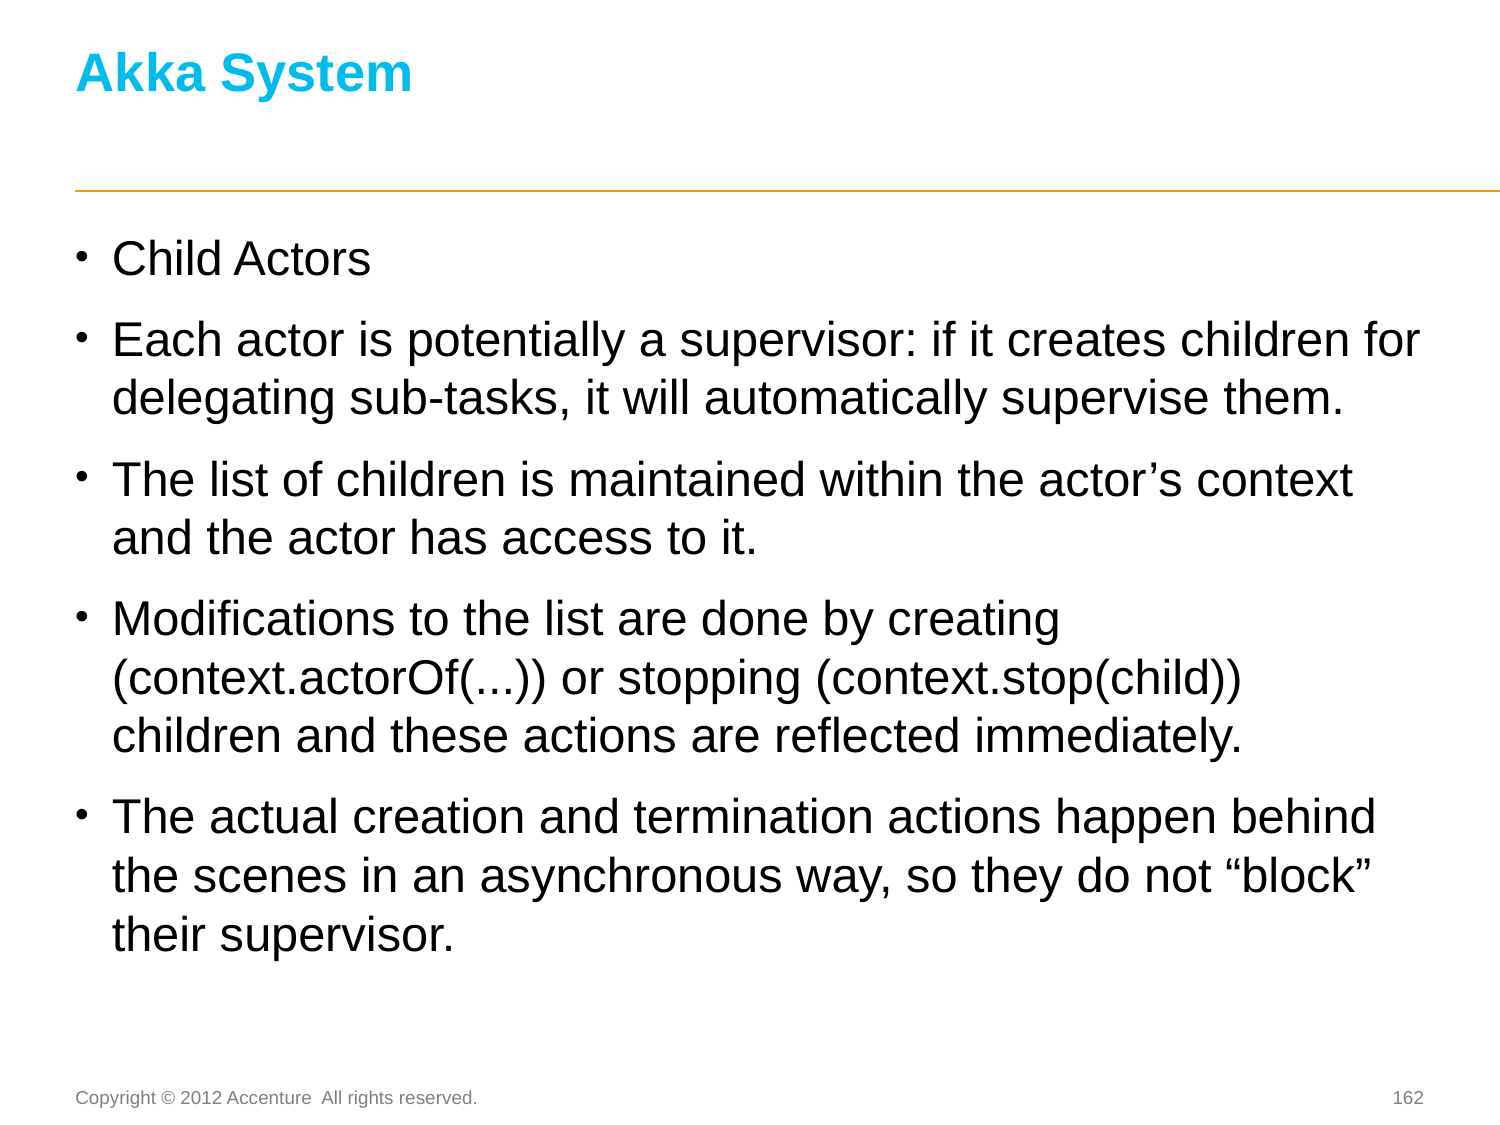

# Akka System
Child Actors
Each actor is potentially a supervisor: if it creates children for delegating sub-tasks, it will automatically supervise them.
The list of children is maintained within the actor’s context and the actor has access to it.
Modifications to the list are done by creating (context.actorOf(...)) or stopping (context.stop(child)) children and these actions are reflected immediately.
The actual creation and termination actions happen behind the scenes in an asynchronous way, so they do not “block” their supervisor.